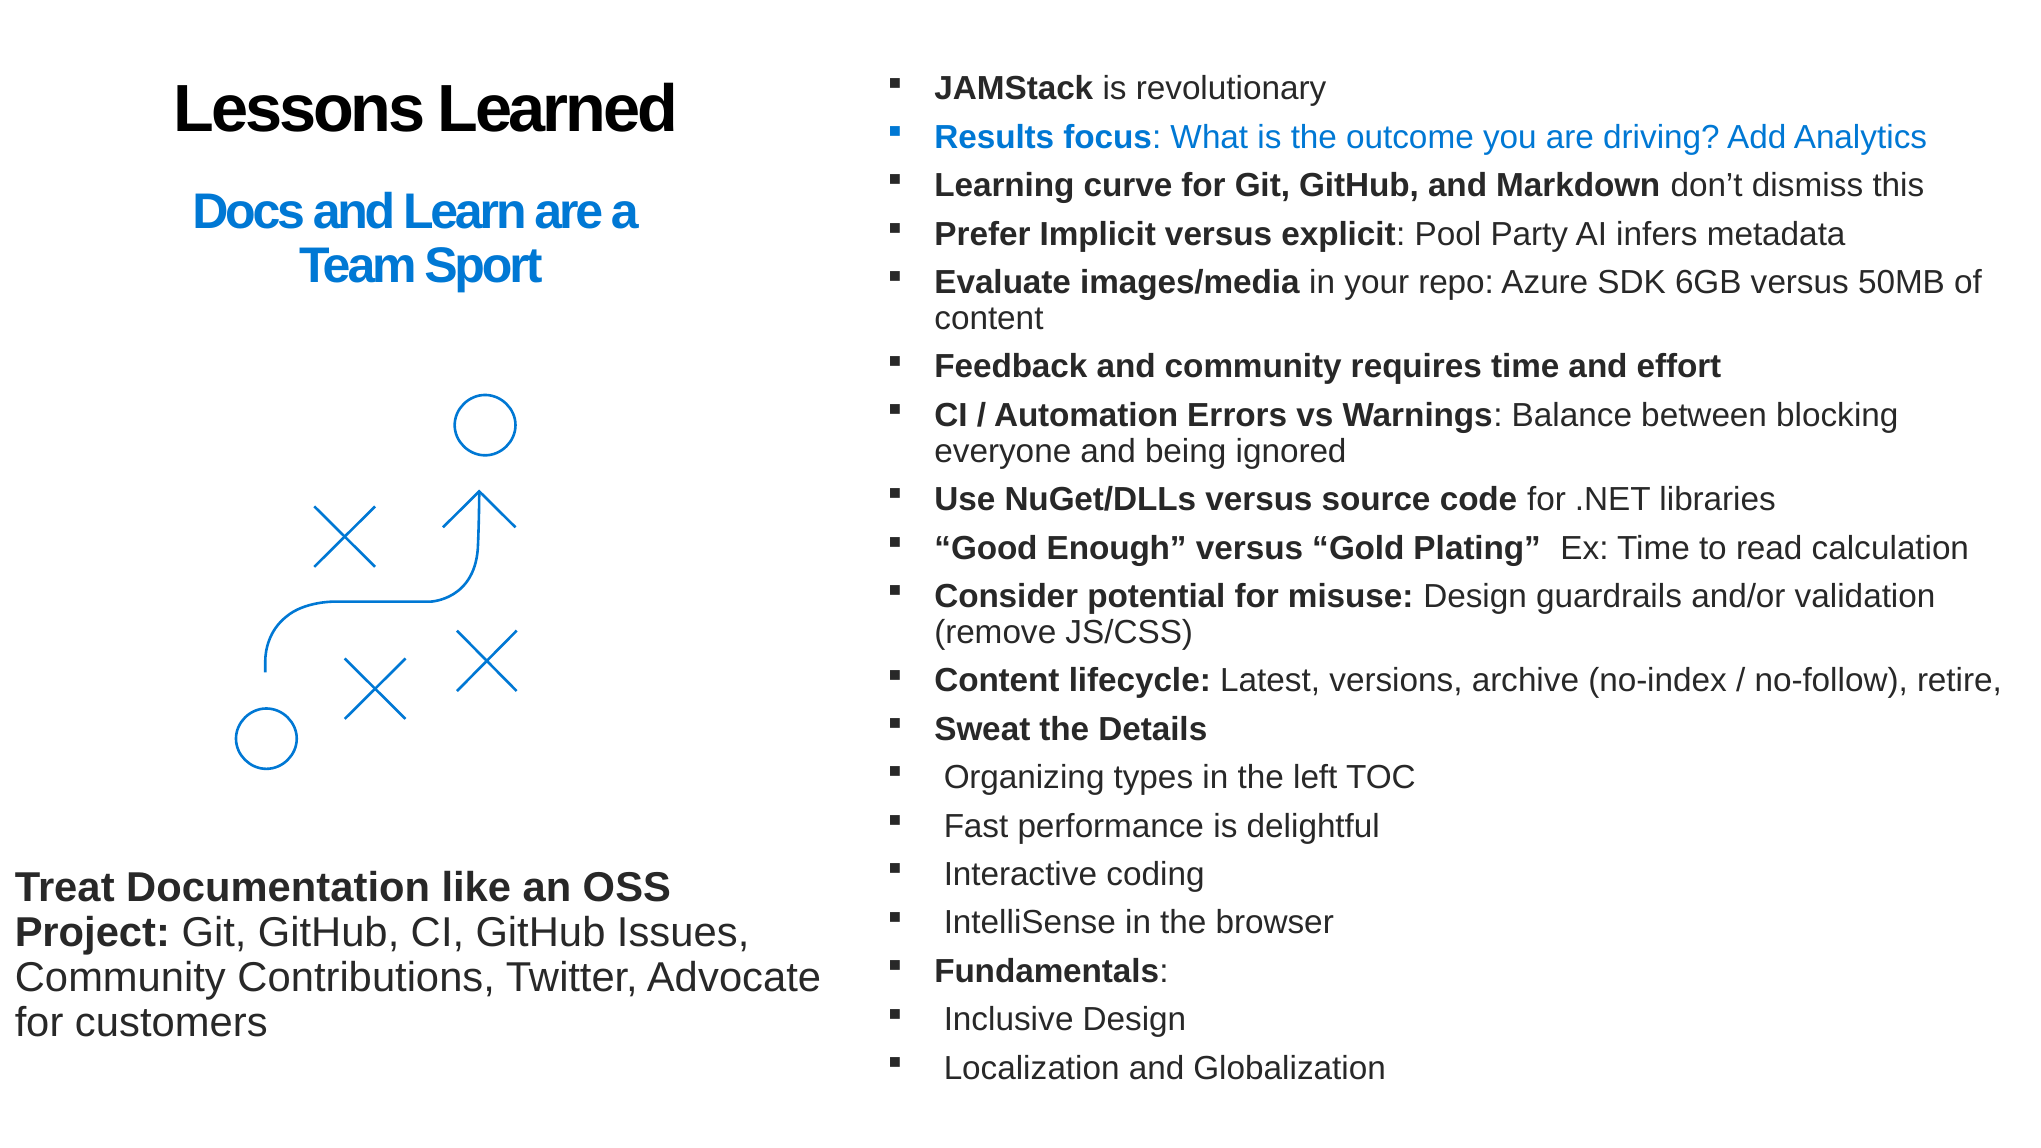

# Lessons Learned
JAMStack is revolutionary
Results focus: What is the outcome you are driving? Add Analytics
Learning curve for Git, GitHub, and Markdown don’t dismiss this
Prefer Implicit versus explicit: Pool Party AI infers metadata
Evaluate images/media in your repo: Azure SDK 6GB versus 50MB of content
Feedback and community requires time and effort
CI / Automation Errors vs Warnings: Balance between blocking everyone and being ignored
Use NuGet/DLLs versus source code for .NET libraries
“Good Enough” versus “Gold Plating”  Ex: Time to read calculation
Consider potential for misuse: Design guardrails and/or validation (remove JS/CSS)
Content lifecycle: Latest, versions, archive (no-index / no-follow), retire,
Sweat the Details
Organizing types in the left TOC
Fast performance is delightful
Interactive coding
IntelliSense in the browser
Fundamentals:
Inclusive Design
Localization and Globalization
Docs and Learn are a
Team Sport

Treat Documentation like an OSS Project: Git, GitHub, CI, GitHub Issues, Community Contributions, Twitter, Advocate for customers